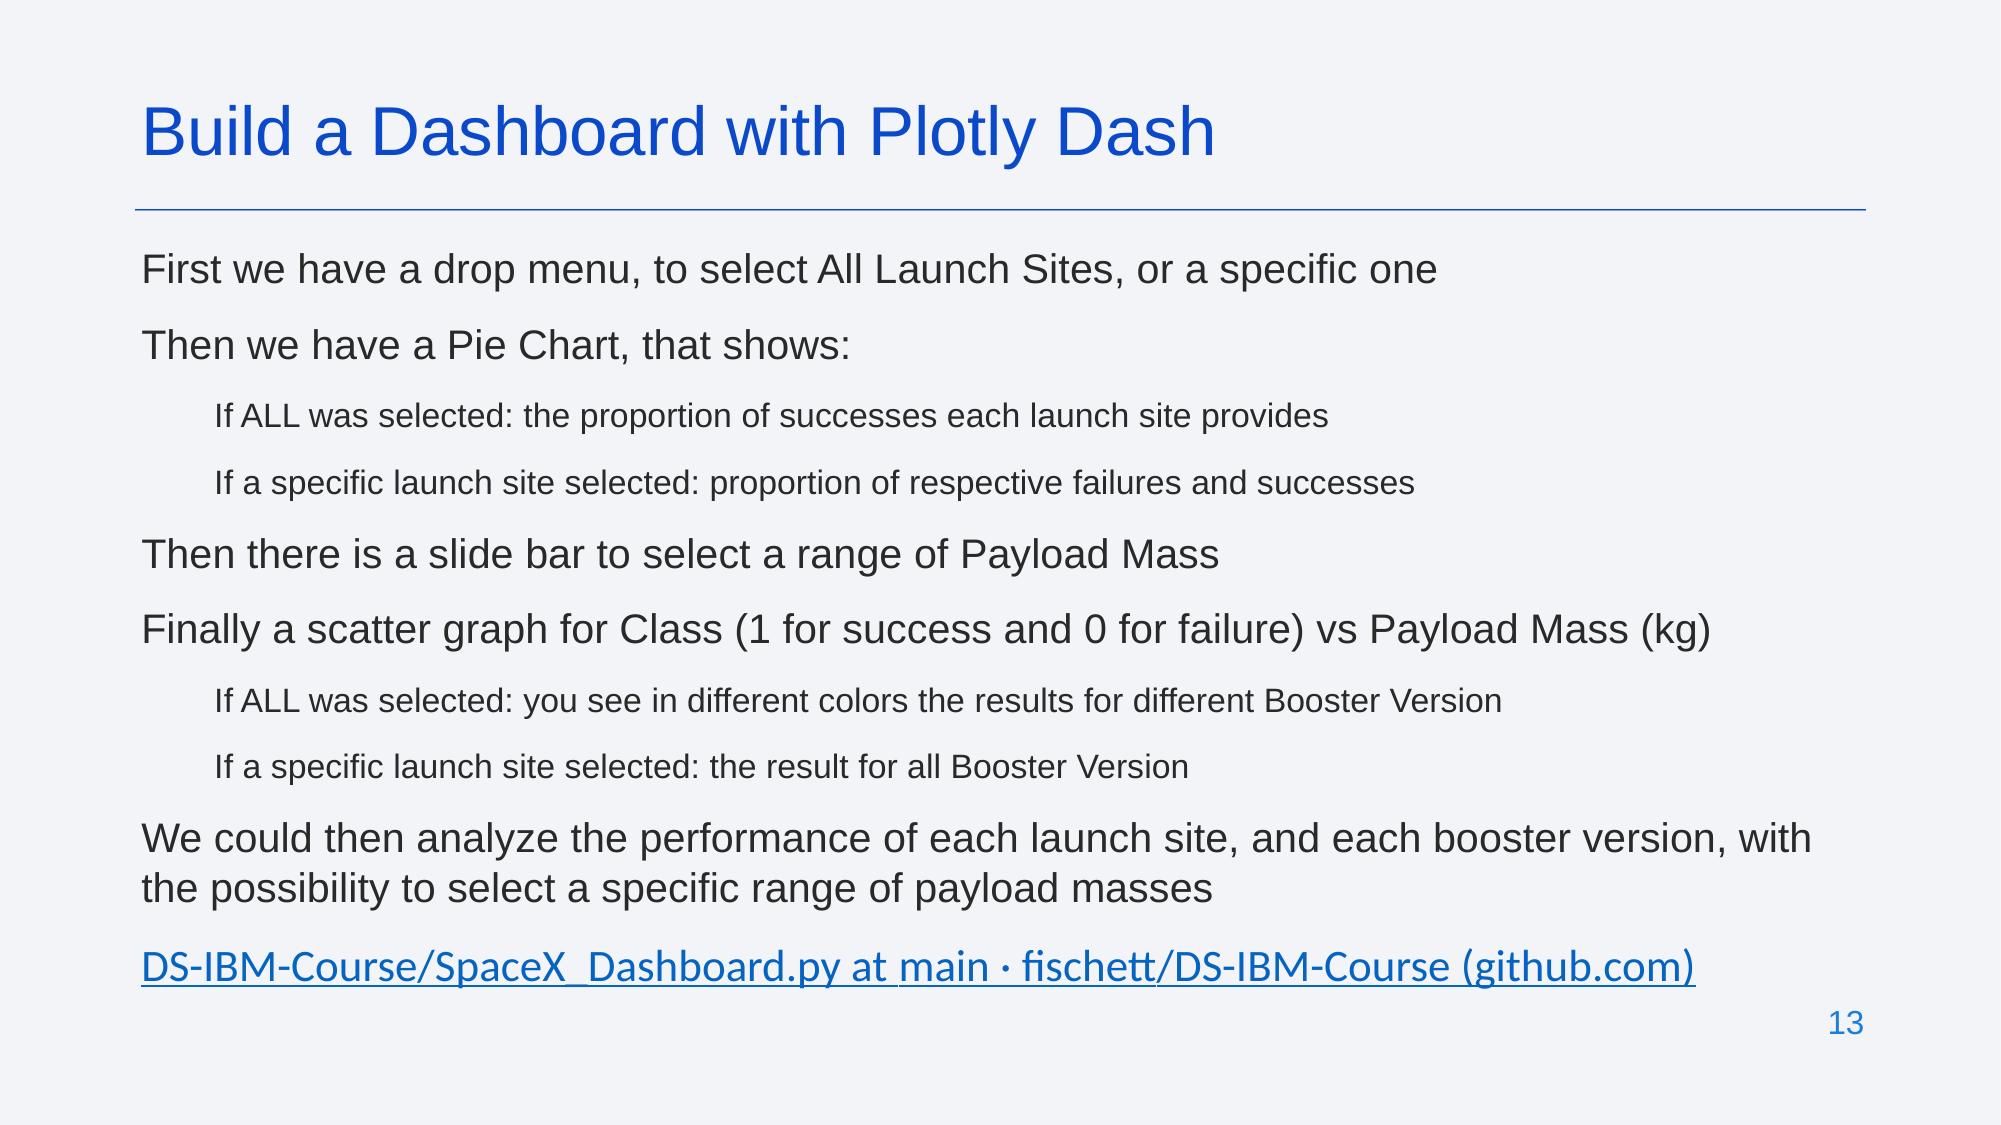

Build a Dashboard with Plotly Dash
First we have a drop menu, to select All Launch Sites, or a specific one
Then we have a Pie Chart, that shows:
If ALL was selected: the proportion of successes each launch site provides
If a specific launch site selected: proportion of respective failures and successes
Then there is a slide bar to select a range of Payload Mass
Finally a scatter graph for Class (1 for success and 0 for failure) vs Payload Mass (kg)
If ALL was selected: you see in different colors the results for different Booster Version
If a specific launch site selected: the result for all Booster Version
We could then analyze the performance of each launch site, and each booster version, with the possibility to select a specific range of payload masses
DS-IBM-Course/SpaceX_Dashboard.py at main · fischett/DS-IBM-Course (github.com)
13